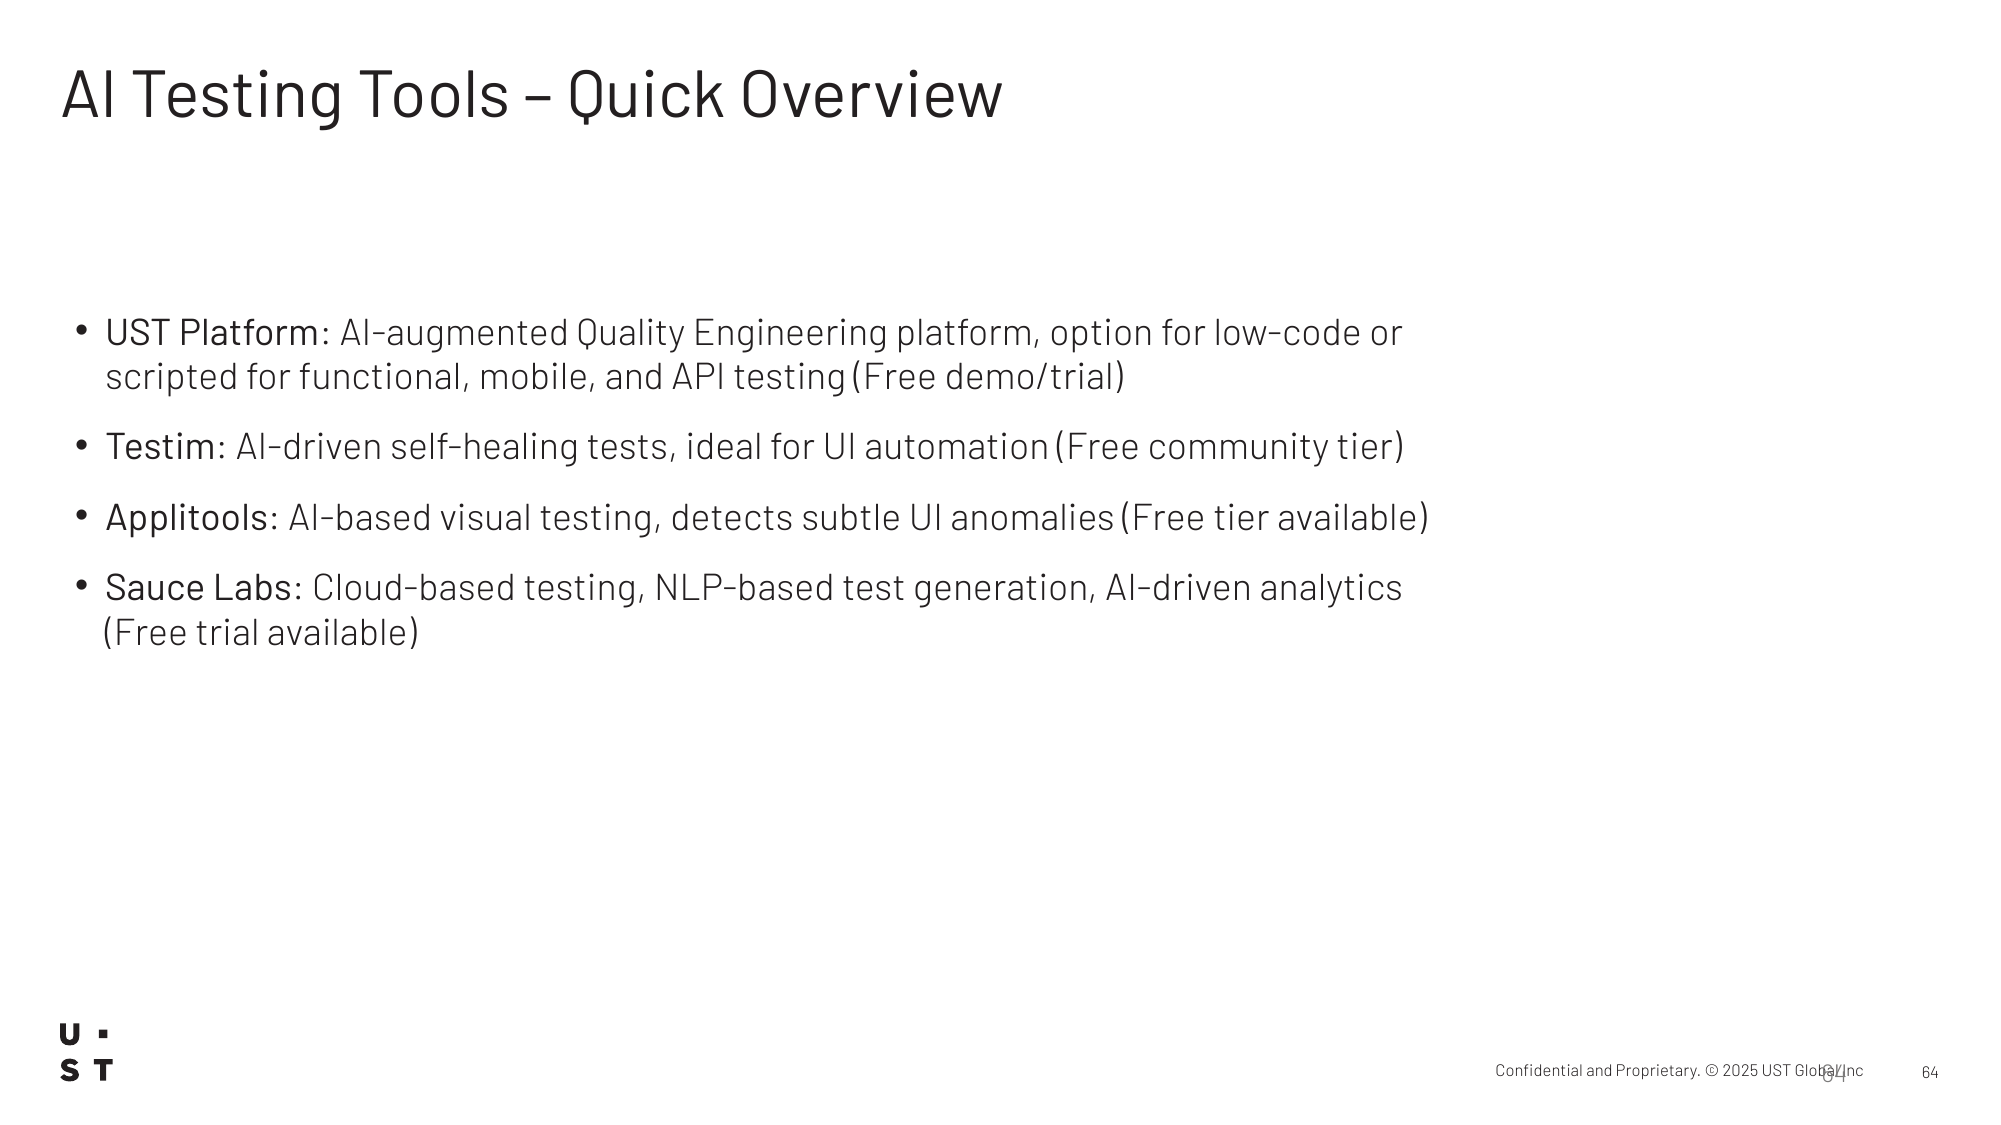

# AI Testing Tools – Quick Overview
UST Platform: AI-augmented Quality Engineering platform, option for low-code or scripted for functional, mobile, and API testing (Free demo/trial)
Testim: AI-driven self-healing tests, ideal for UI automation (Free community tier)
Applitools: AI-based visual testing, detects subtle UI anomalies (Free tier available)
Sauce Labs: Cloud-based testing, NLP-based test generation, AI-driven analytics (Free trial available)
64